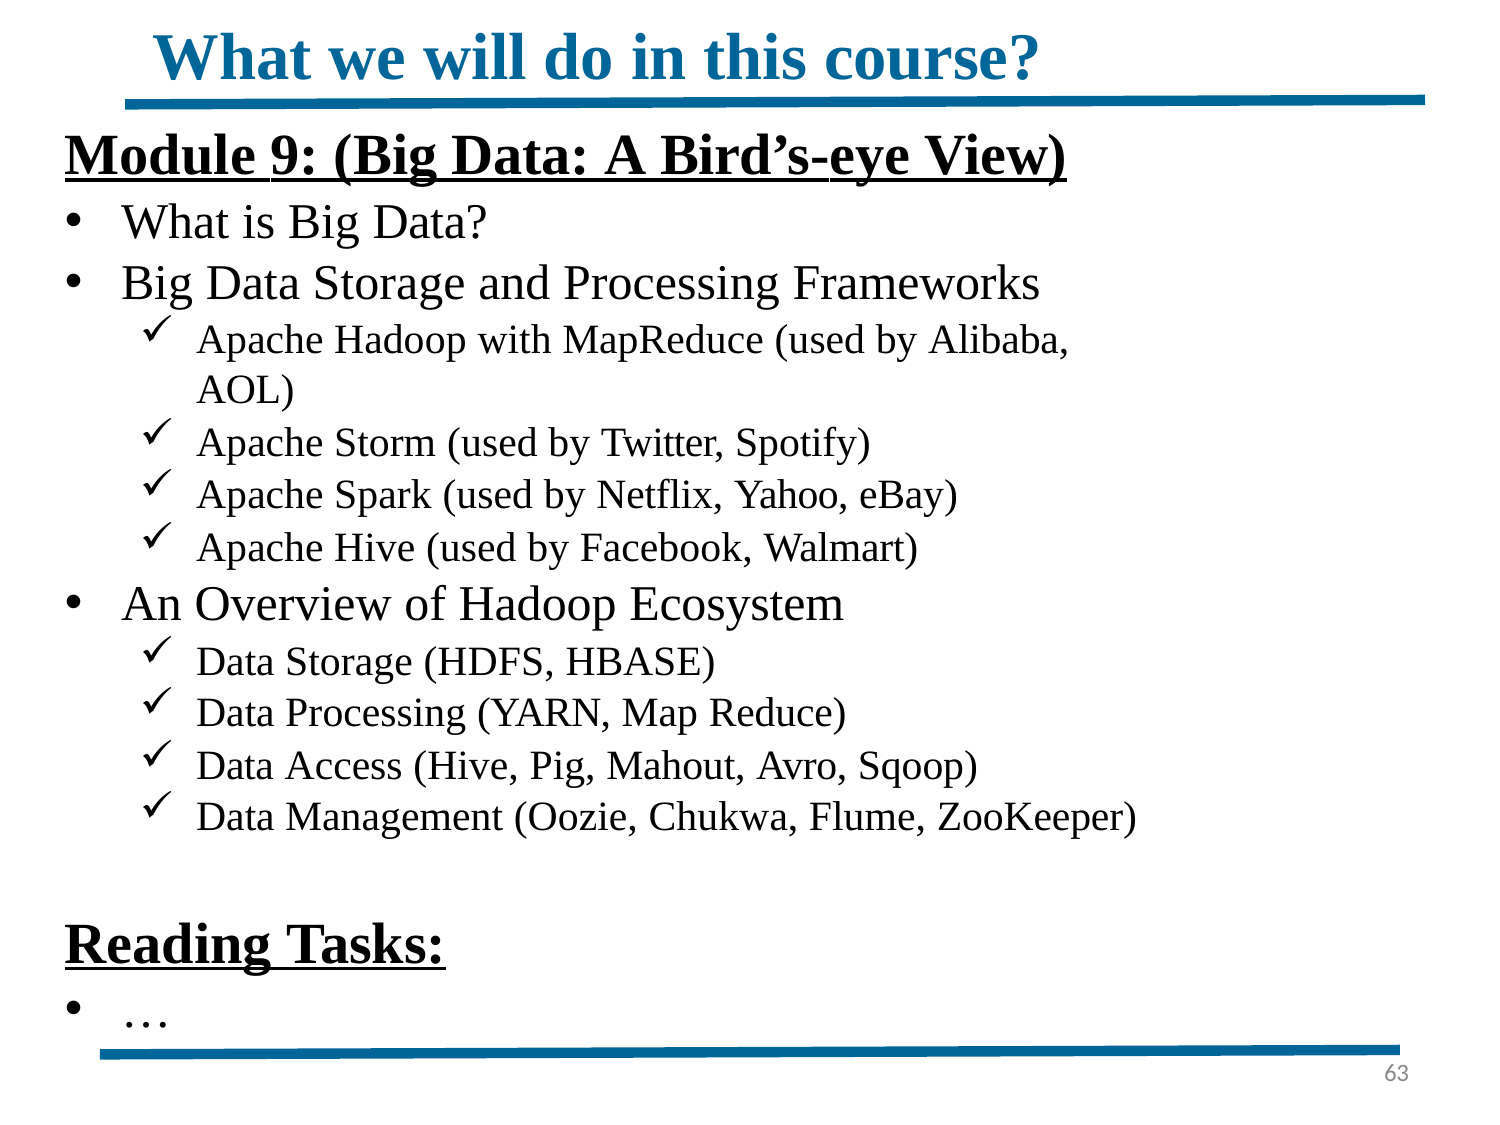

# What we will do in this course?
Module 9: (Big Data: A Bird’s-eye View)
What is Big Data?
Big Data Storage and Processing Frameworks
Apache Hadoop with MapReduce (used by Alibaba, AOL)
Apache Storm (used by Twitter, Spotify)
Apache Spark (used by Netflix, Yahoo, eBay)
Apache Hive (used by Facebook, Walmart)
An Overview of Hadoop Ecosystem
Data Storage (HDFS, HBASE)
Data Processing (YARN, Map Reduce)
Data Access (Hive, Pig, Mahout, Avro, Sqoop)
Data Management (Oozie, Chukwa, Flume, ZooKeeper)

Reading Tasks:
…

63